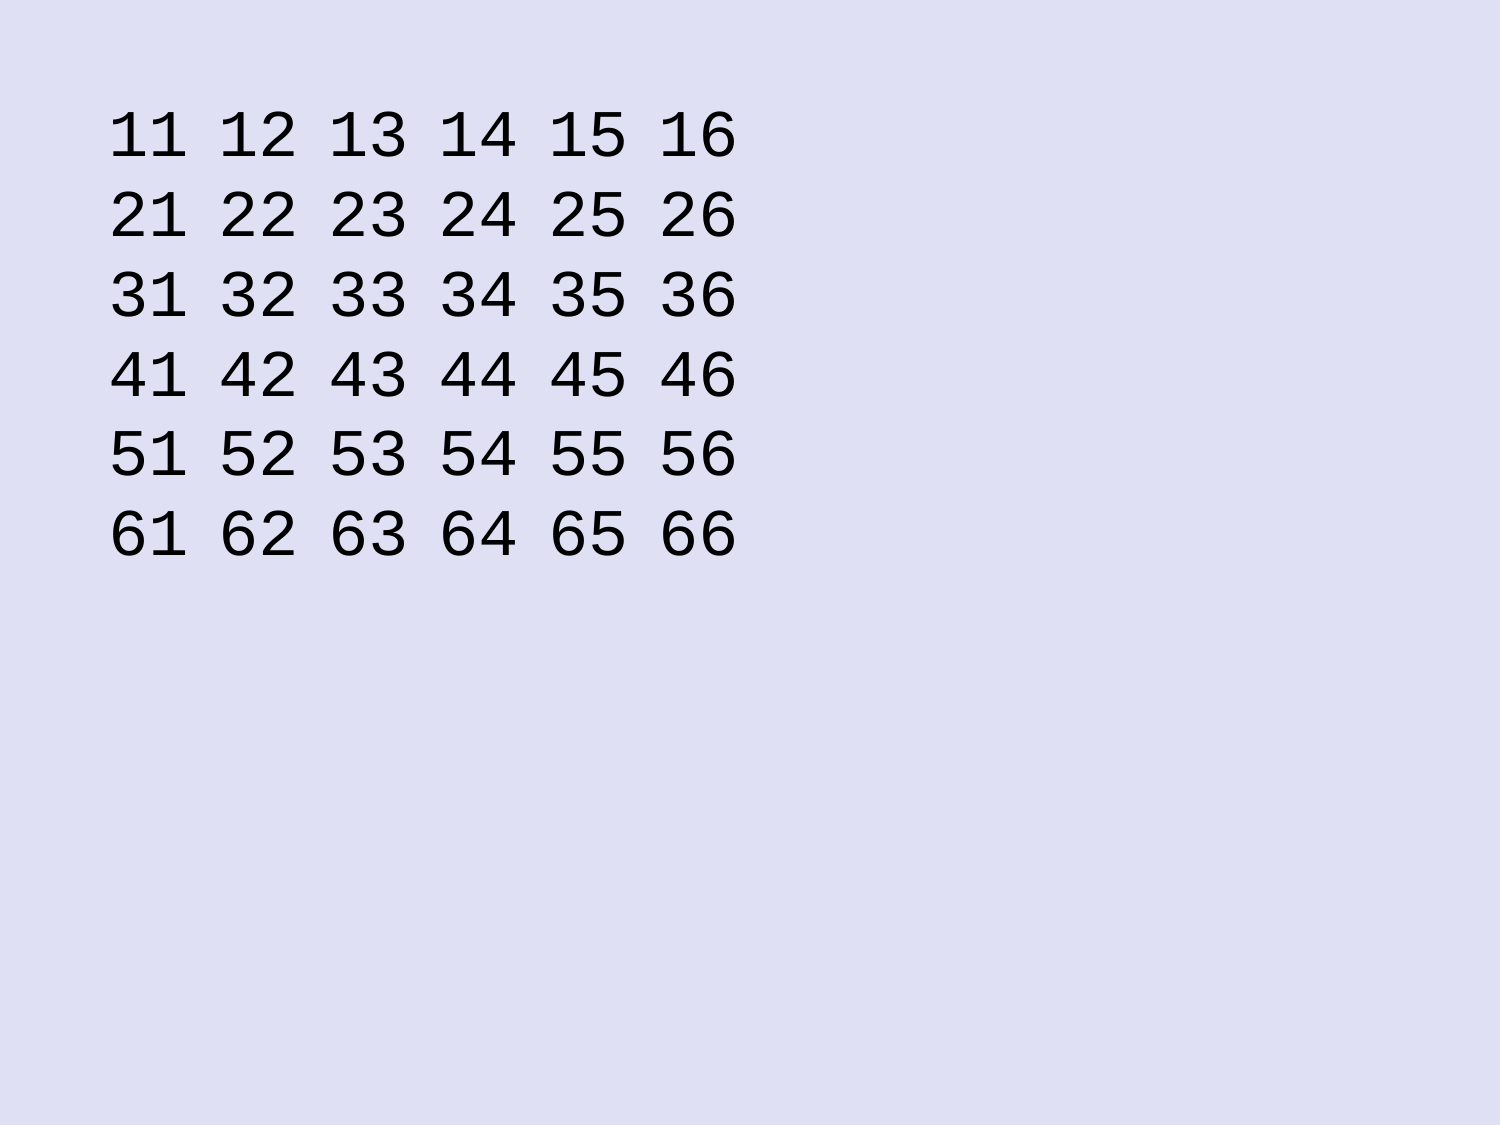

11  12  13  14  15  16
21  22  23  24  25  26
31  32  33  34  35  36
41  42  43  44  45  46
51  52  53  54  55  56
61  62  63  64  65  66